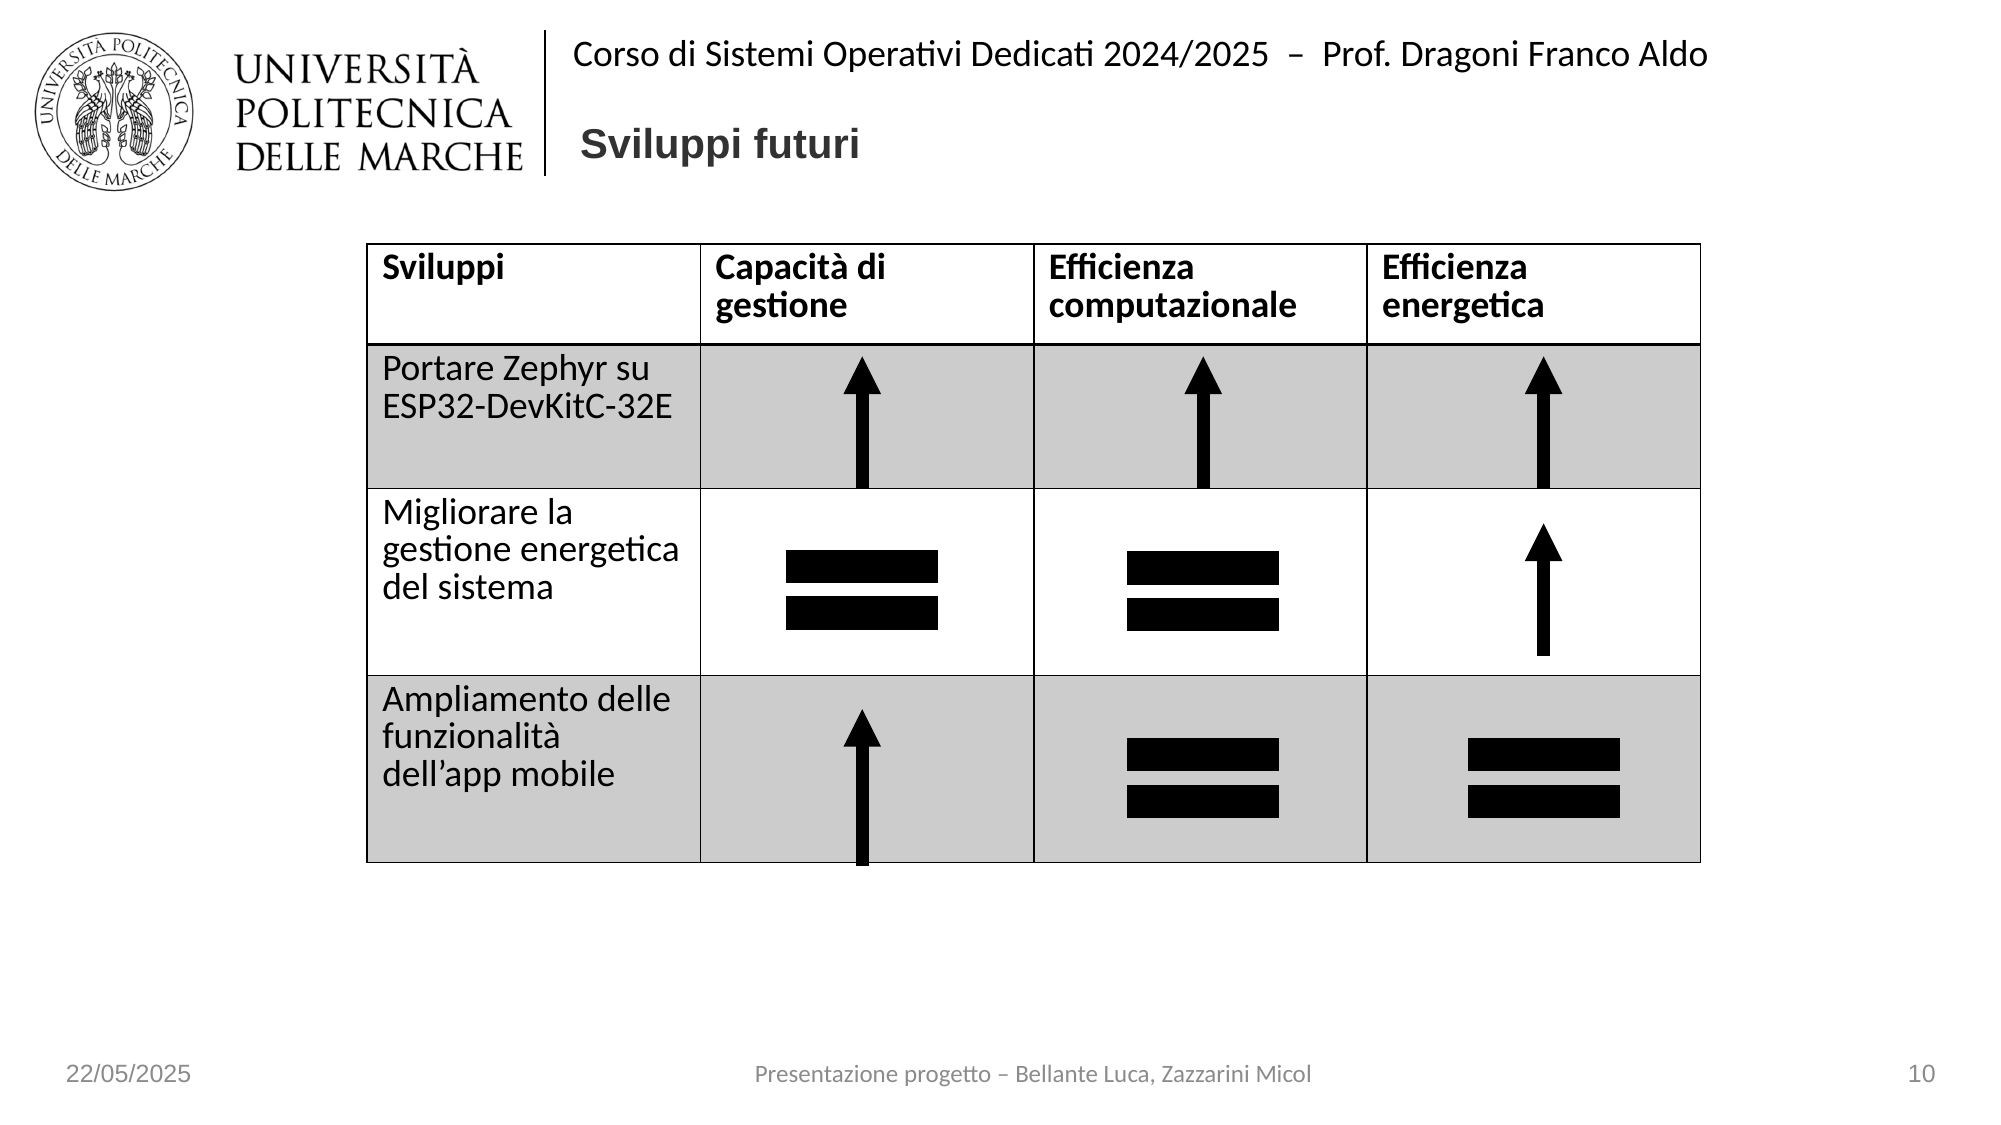

Corso di Sistemi Operativi Dedicati 2024/2025  –  Prof. Dragoni Franco Aldo
# Sviluppi futuri
| Sviluppi | Capacità di gestione | Efficienza computazionale | Efficienza energetica |
| --- | --- | --- | --- |
| Portare Zephyr su ESP32-DevKitC-32E |  |  |  |
| Migliorare la gestione energetica del sistema |  |  |  |
| Ampliamento delle funzionalità dell’app mobile |  |  |  |

22/05/2025
10
Presentazione progetto – Bellante Luca, Zazzarini Micol